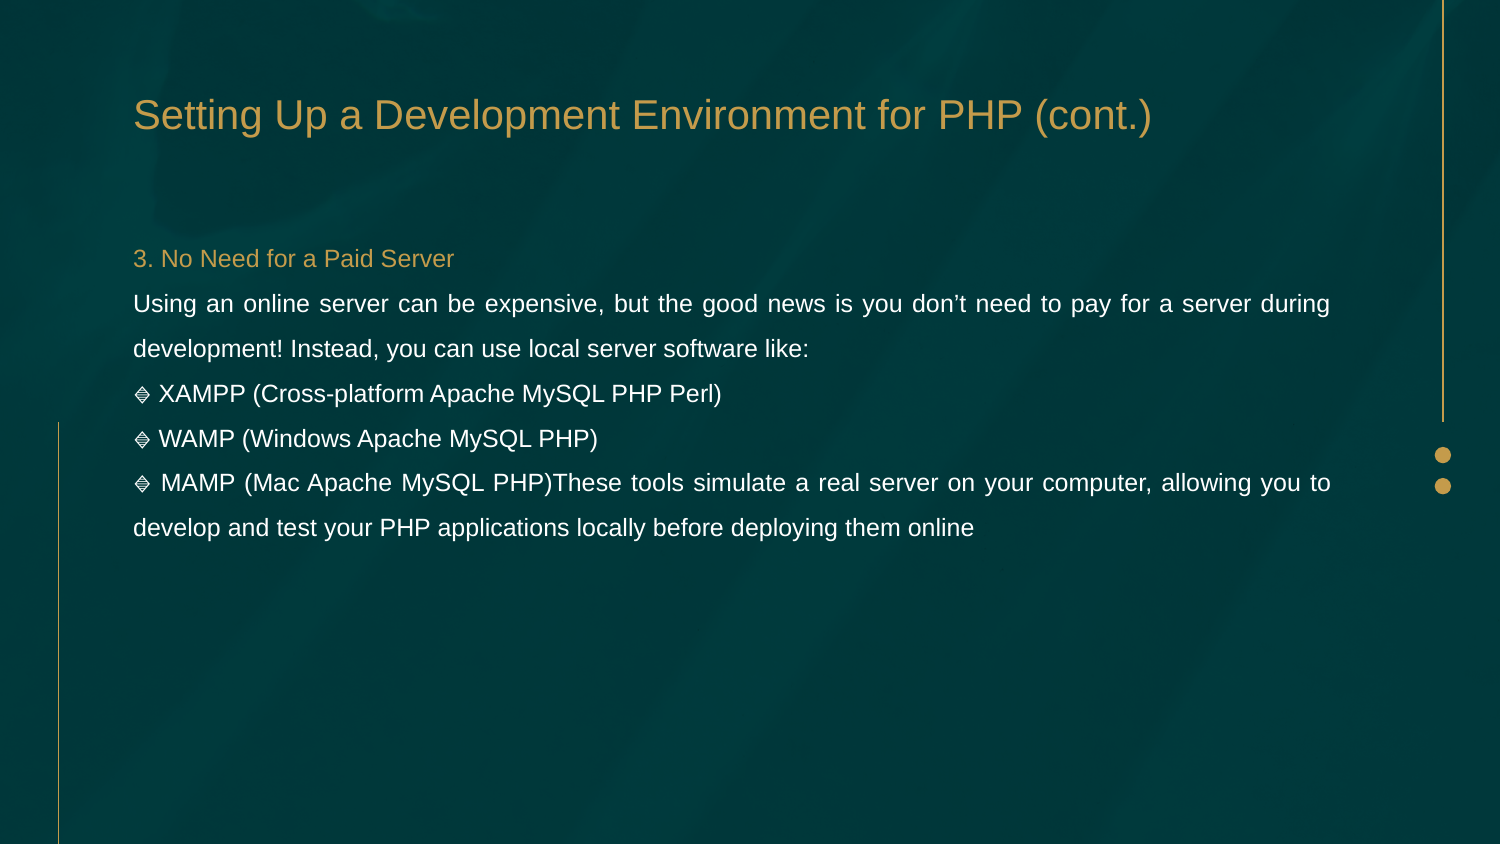

# Setting Up a Development Environment for PHP (cont.)
3. No Need for a Paid Server
Using an online server can be expensive, but the good news is you don’t need to pay for a server during development! Instead, you can use local server software like:
🔹 XAMPP (Cross-platform Apache MySQL PHP Perl)
🔹 WAMP (Windows Apache MySQL PHP)
🔹 MAMP (Mac Apache MySQL PHP)These tools simulate a real server on your computer, allowing you to develop and test your PHP applications locally before deploying them online